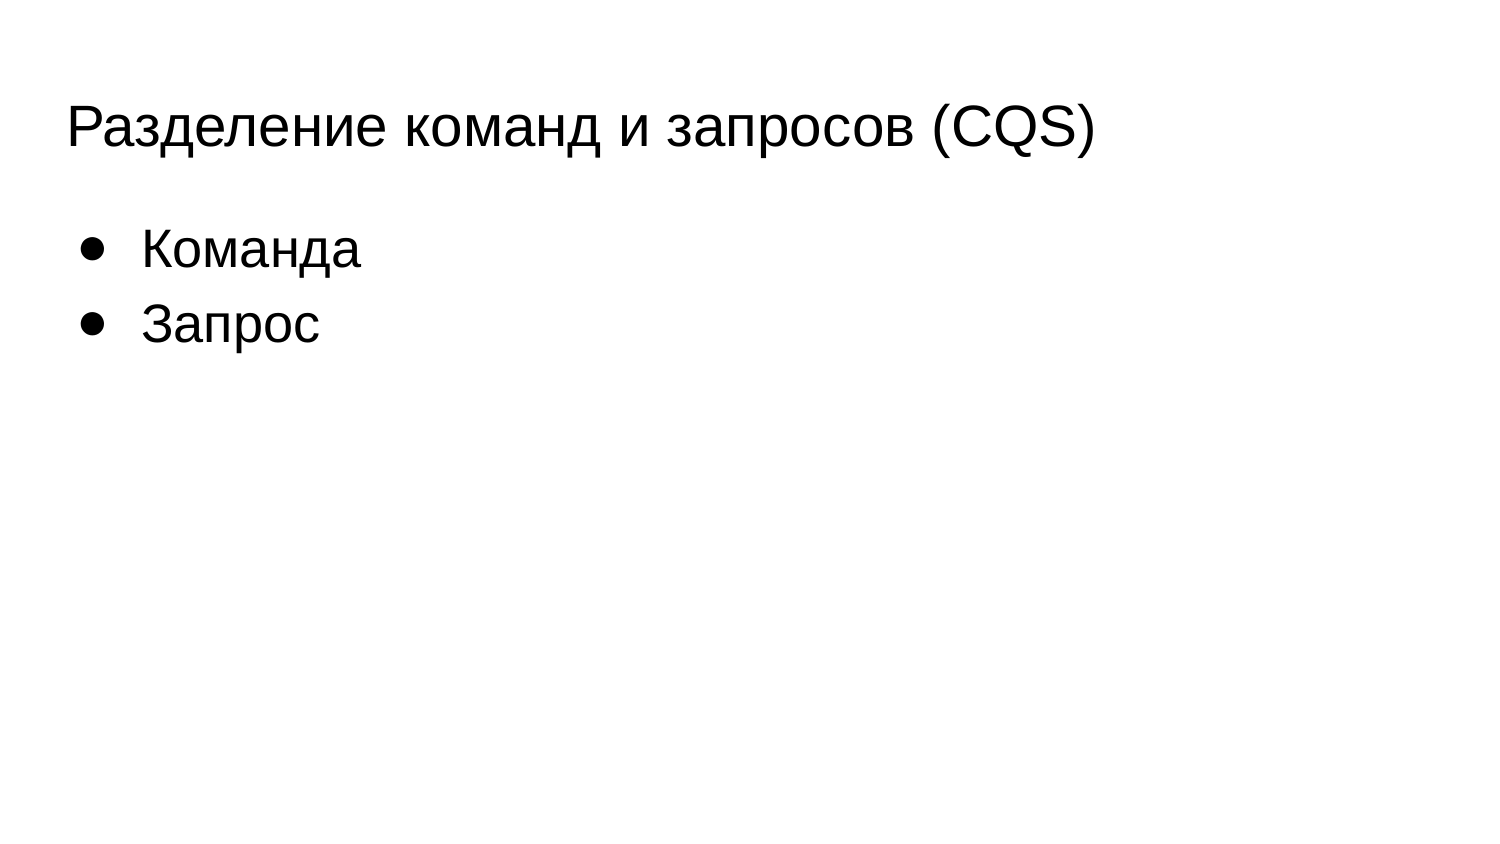

# Разделение команд и запросов (CQS)
Команда
Запрос